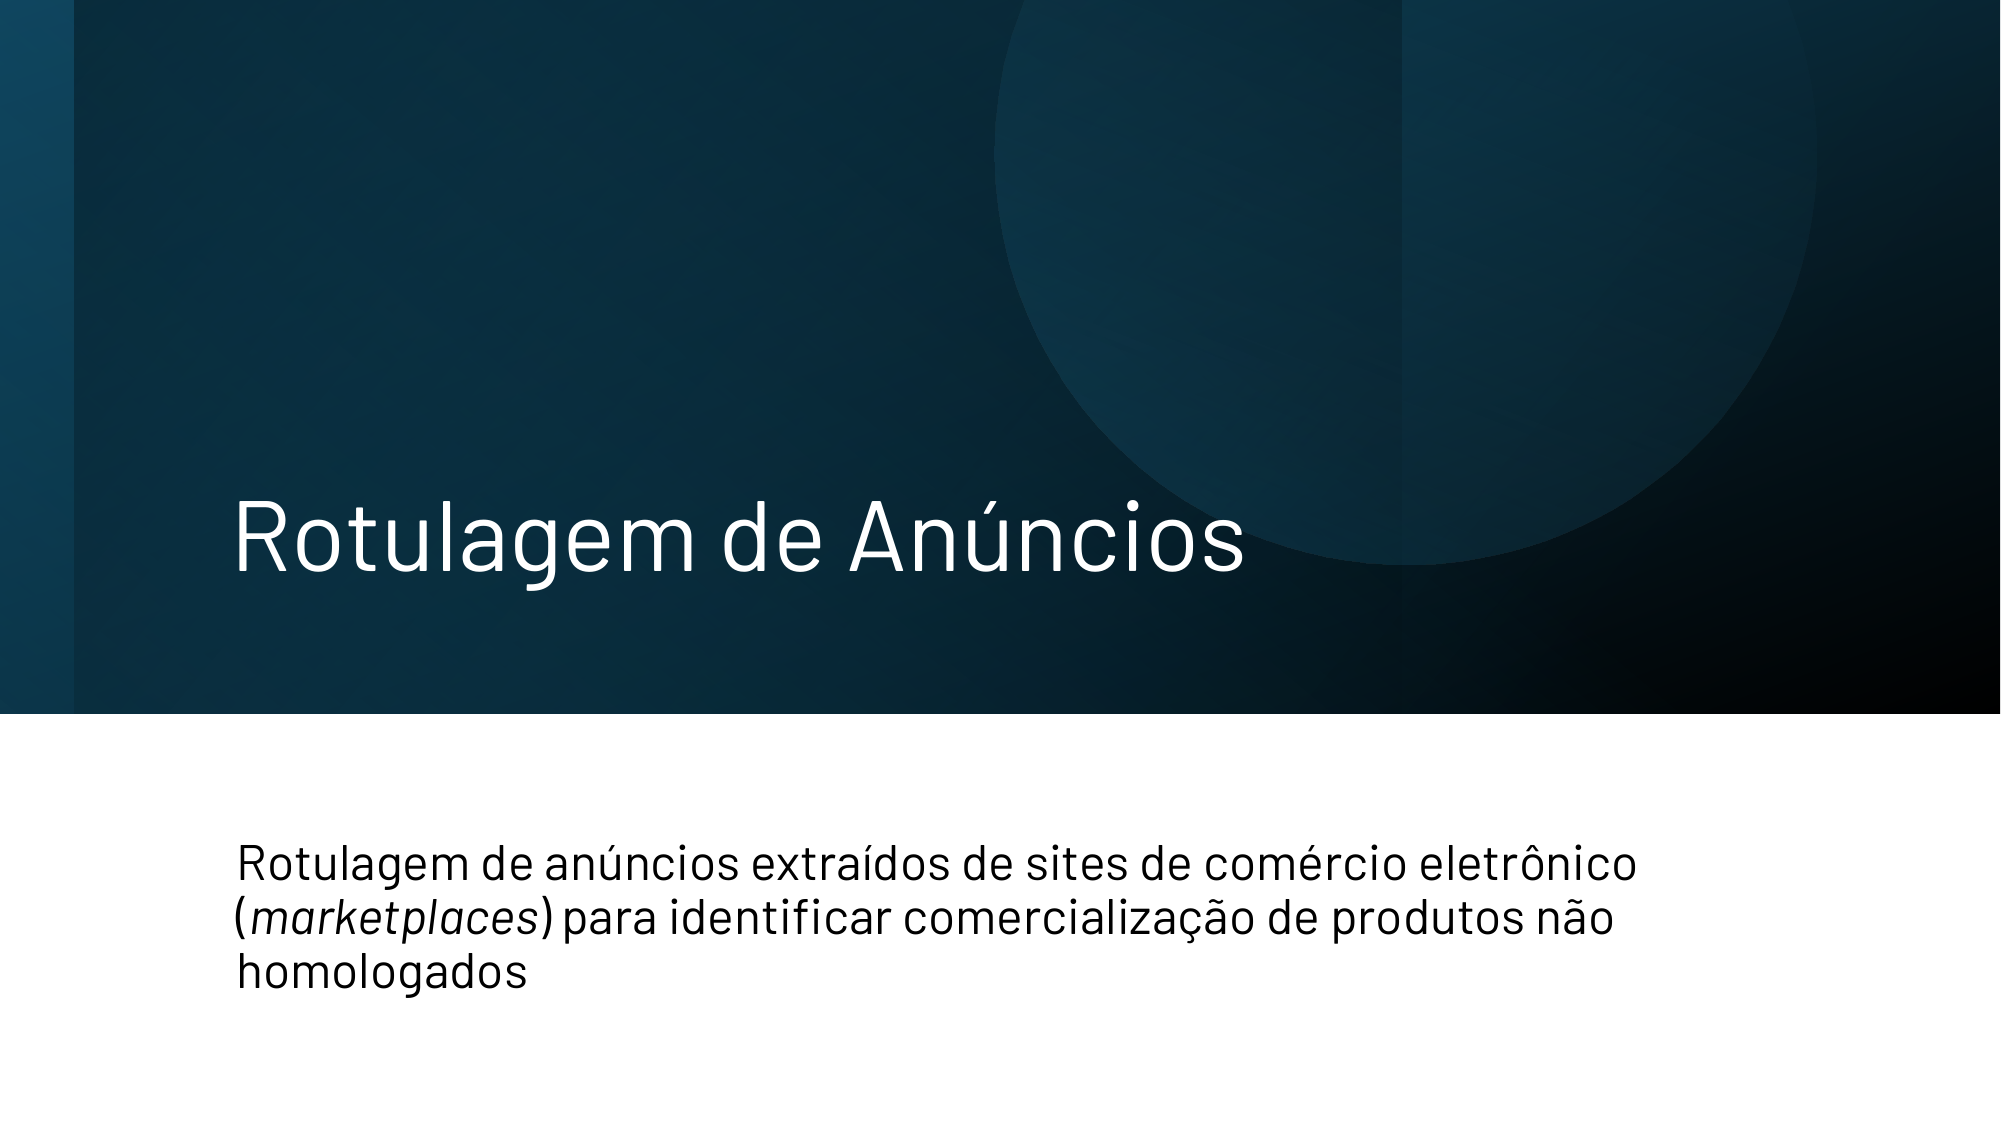

# Rotulagem de Anúncios
Rotulagem de anúncios extraídos de sites de comércio eletrônico (marketplaces) para identificar comercialização de produtos não homologados